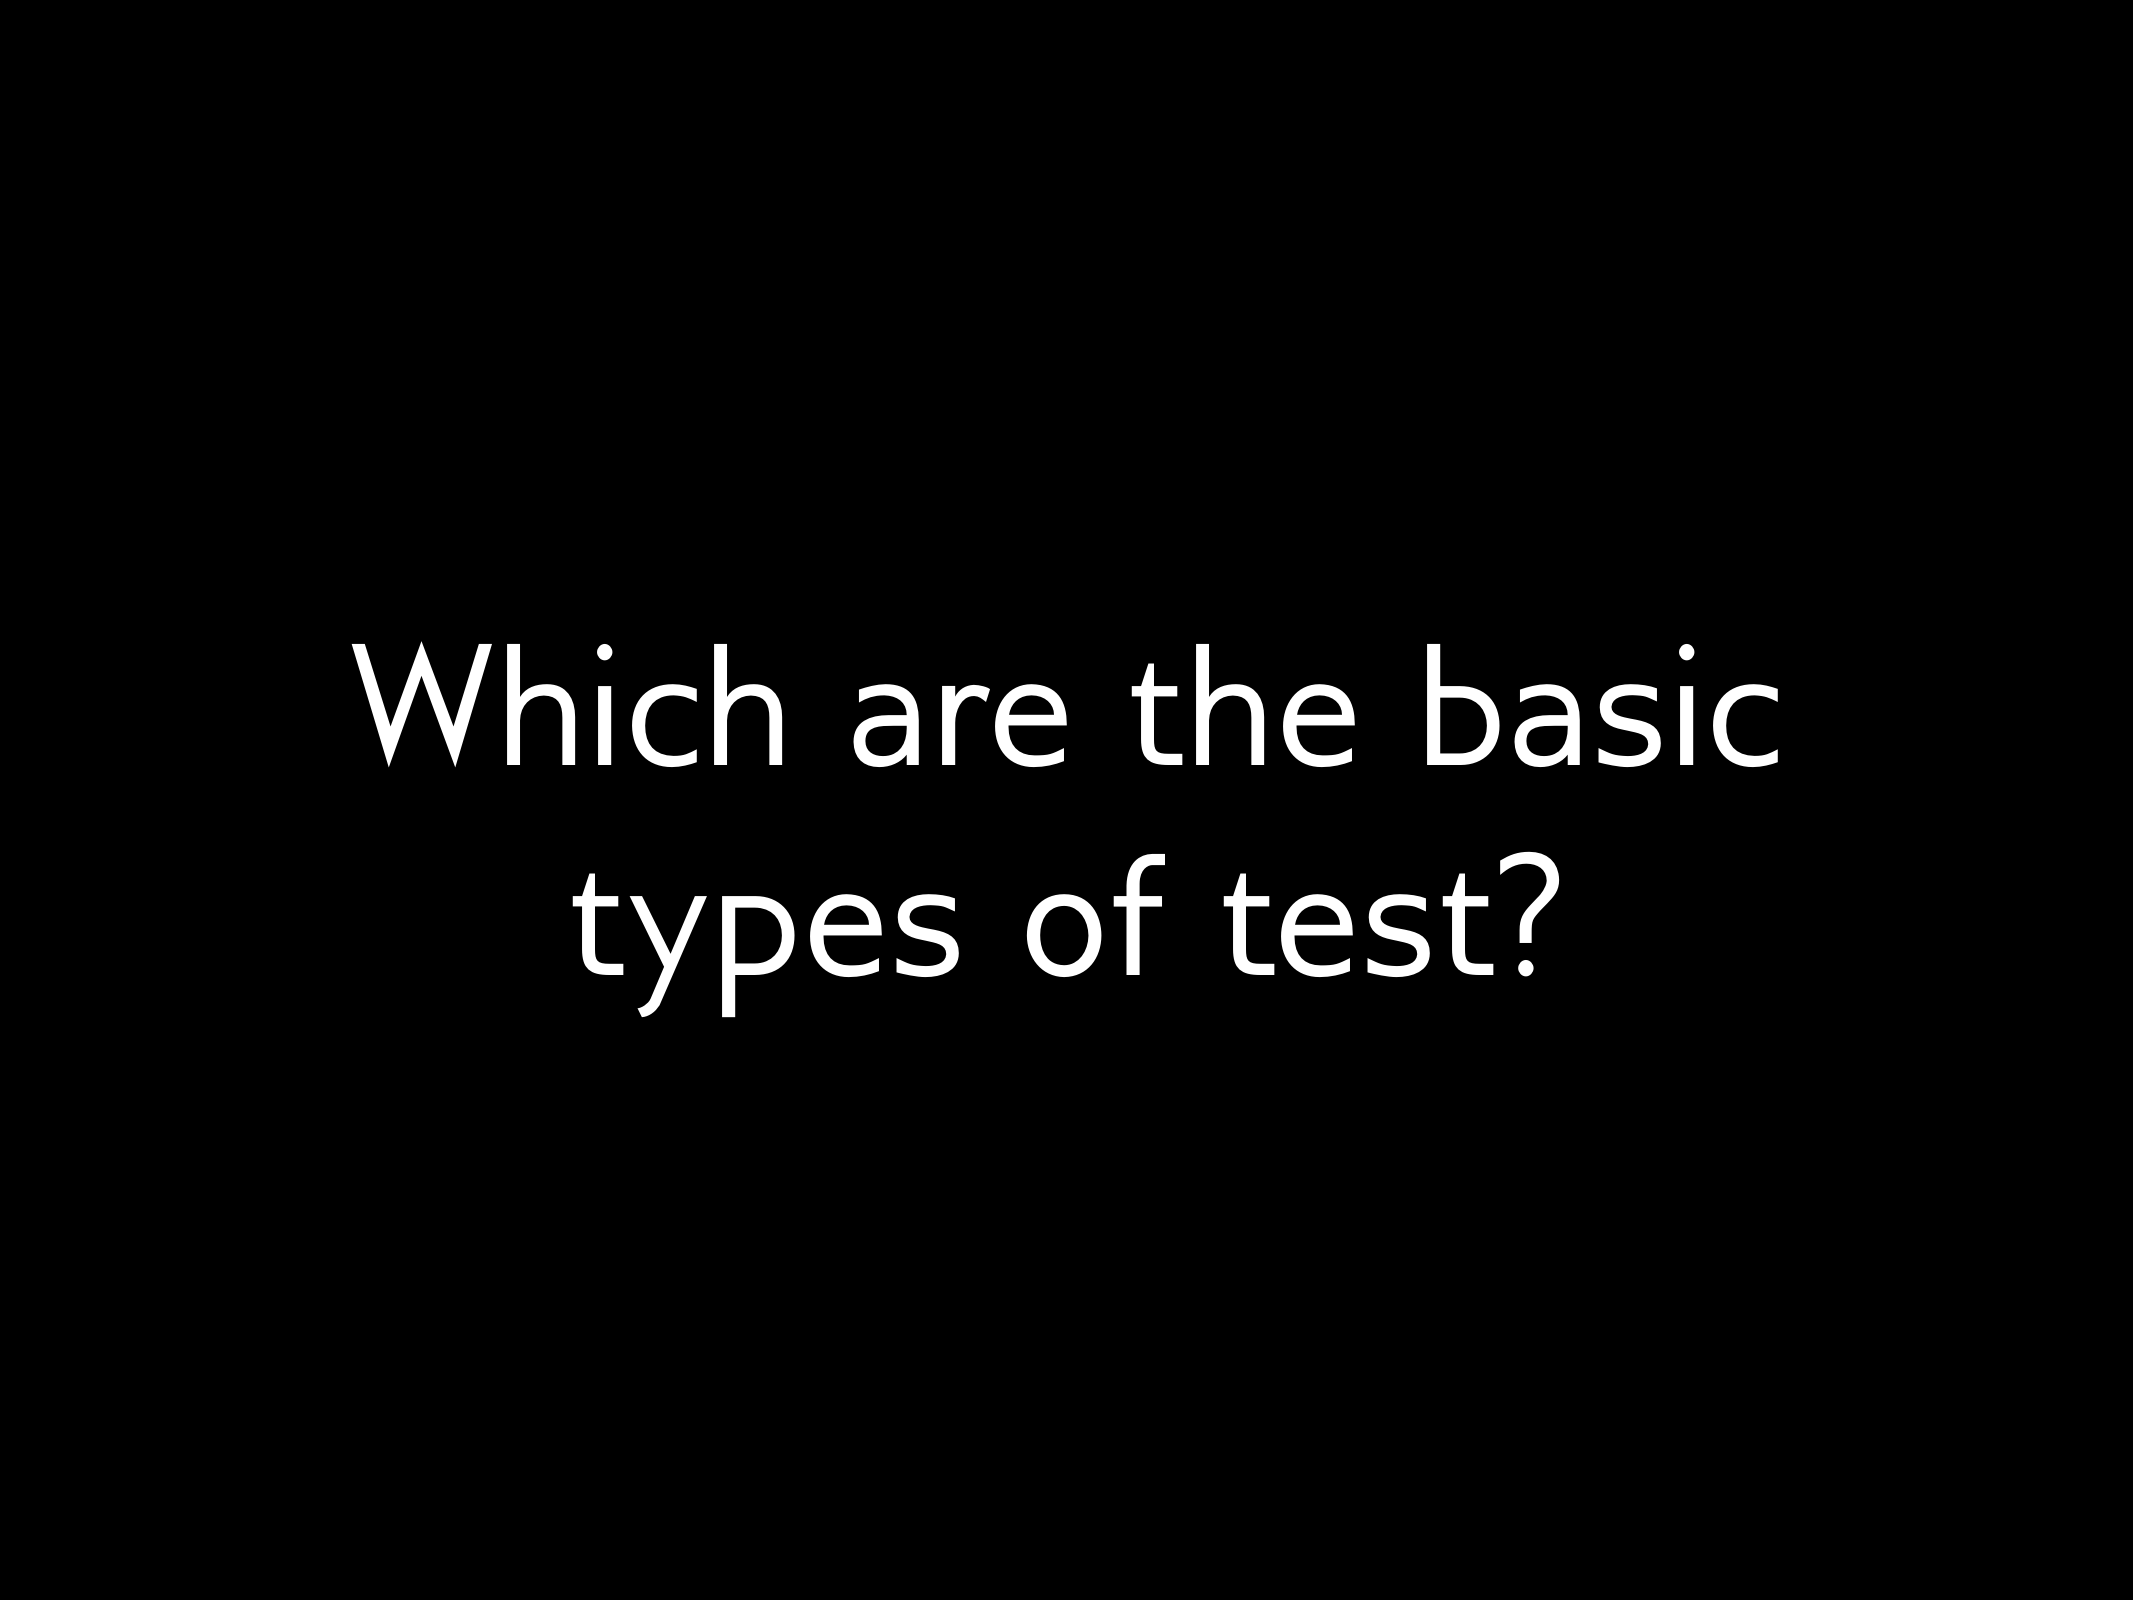

# Which are the basic types of test?